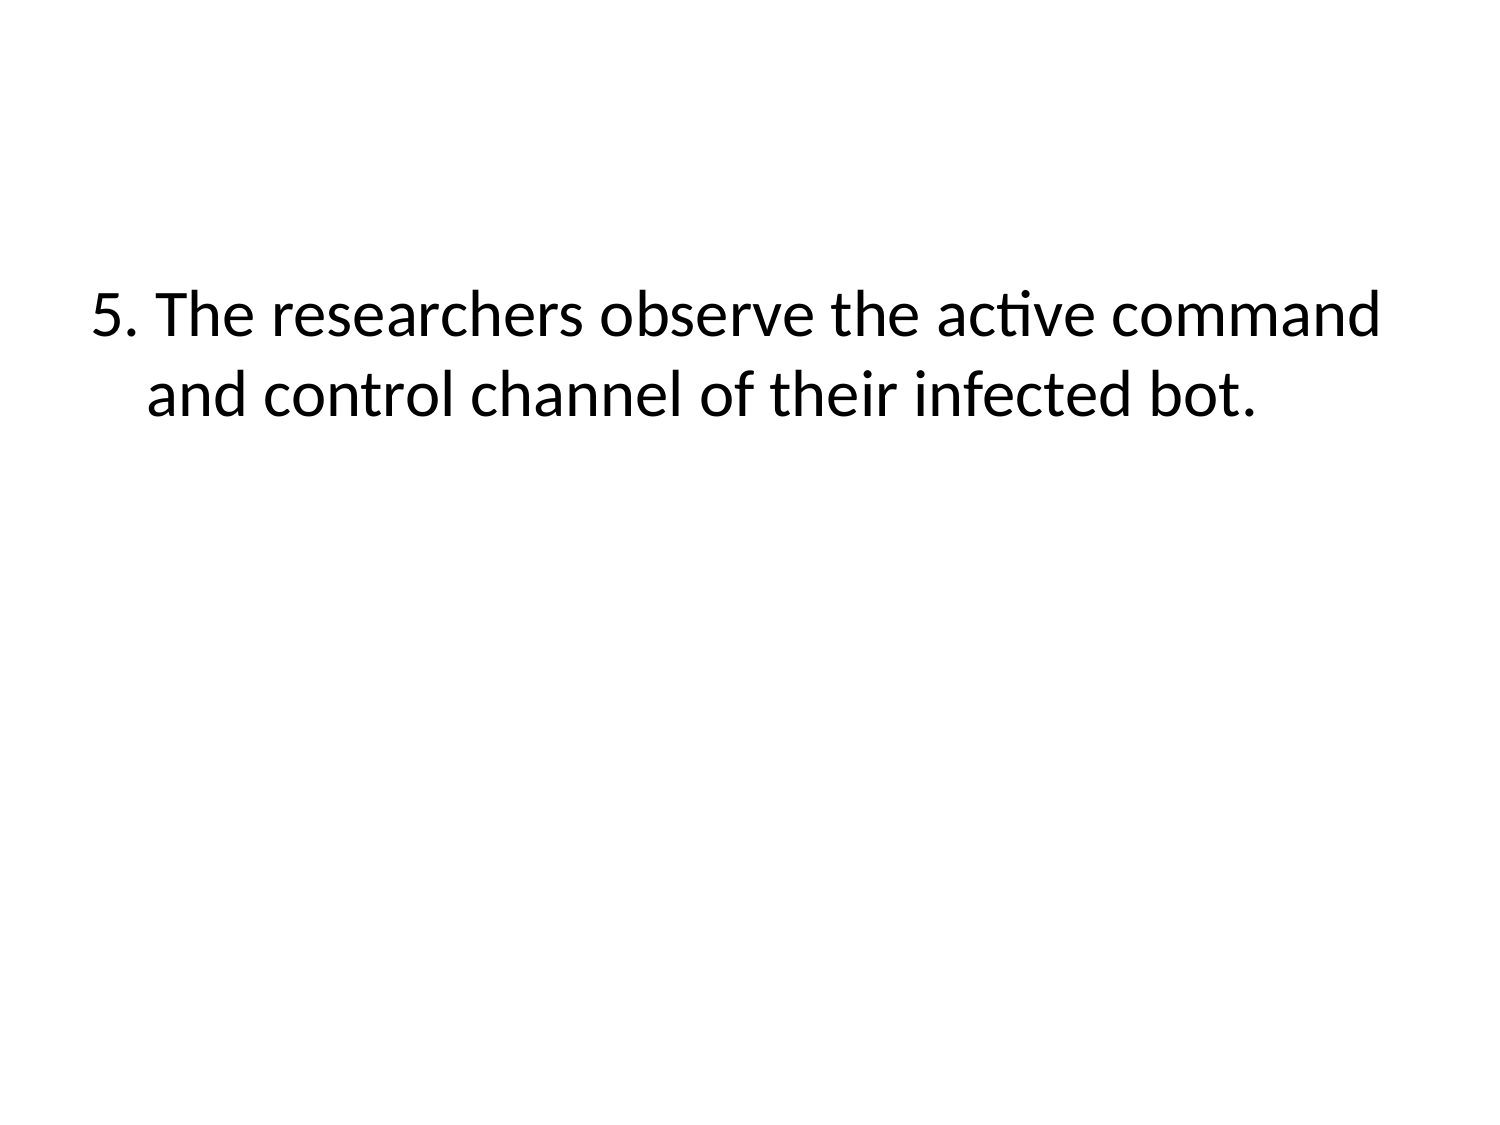

#
5. The researchers observe the active command and control channel of their infected bot.